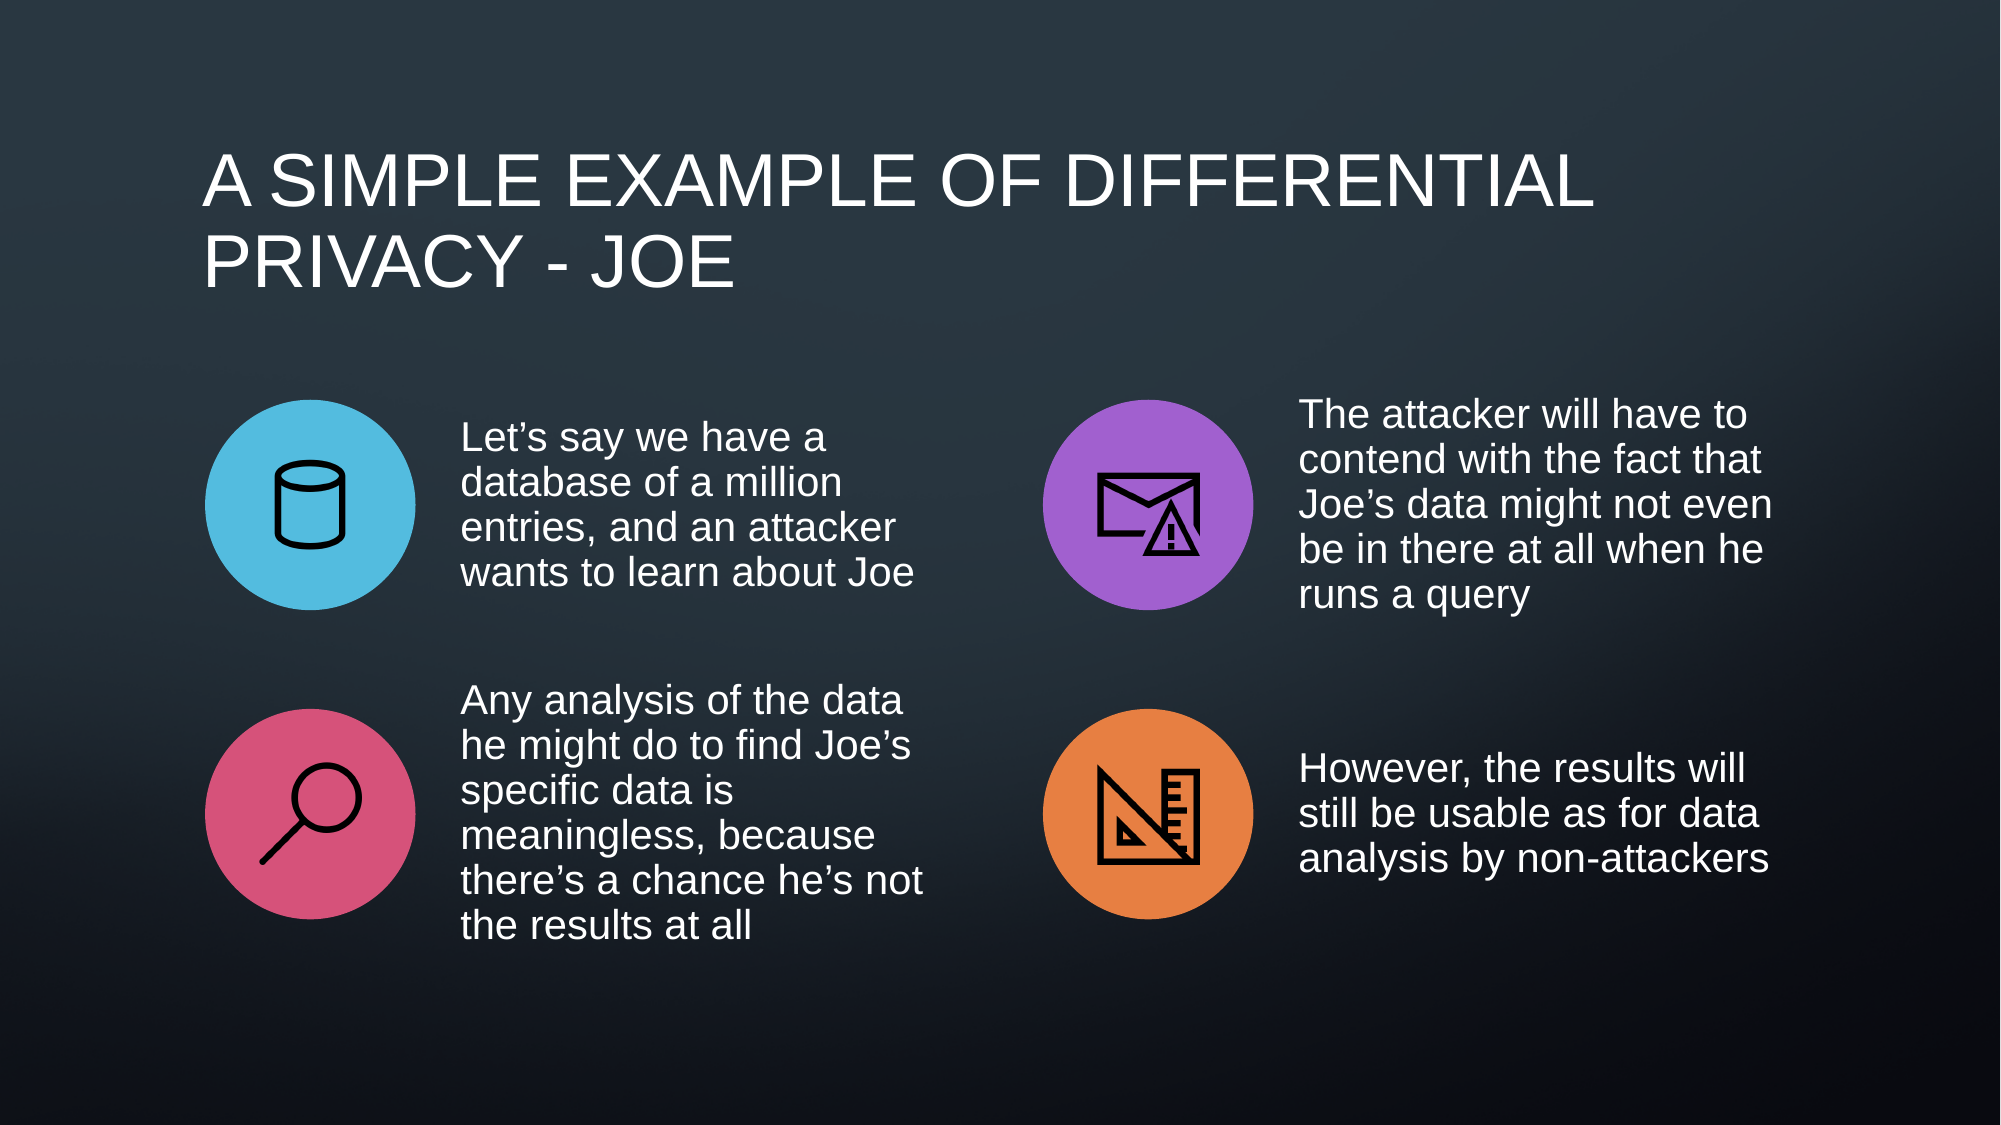

# A SIMPLE EXAMPLE OF DIFFERENTIAL PRIVACY - JOE

Let’s say we have a database of a million entries, and an attacker wants to learn about Joe

The attacker will have to contend with the fact that Joe’s data might not even be in there at all when he runs a query

Any analysis of the data he might do to find Joe’s specific data is meaningless, because there’s a chance he’s not the results at all

However, the results will still be usable as for data analysis by non-attackers